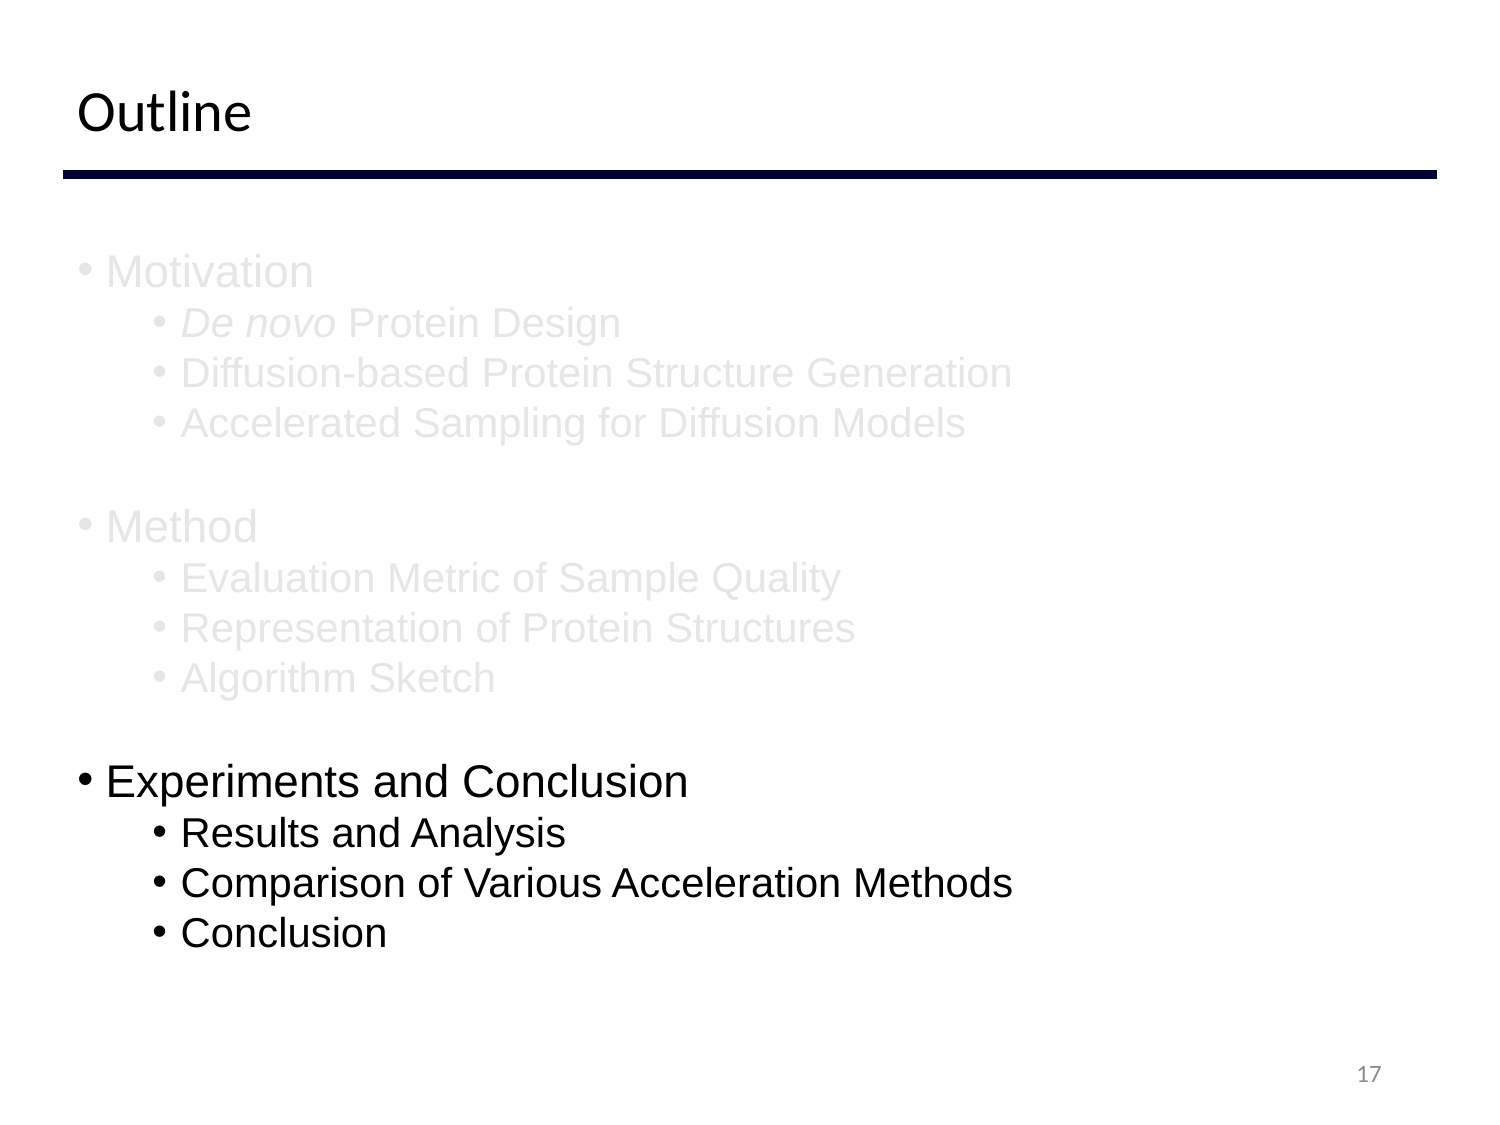

# Outline
Motivation
De novo Protein Design
Diffusion-based Protein Structure Generation
Accelerated Sampling for Diffusion Models

Method
Evaluation Metric of Sample Quality
Representation of Protein Structures
Algorithm Sketch

Experiments and Conclusion
Results and Analysis
Comparison of Various Acceleration Methods
Conclusion

17